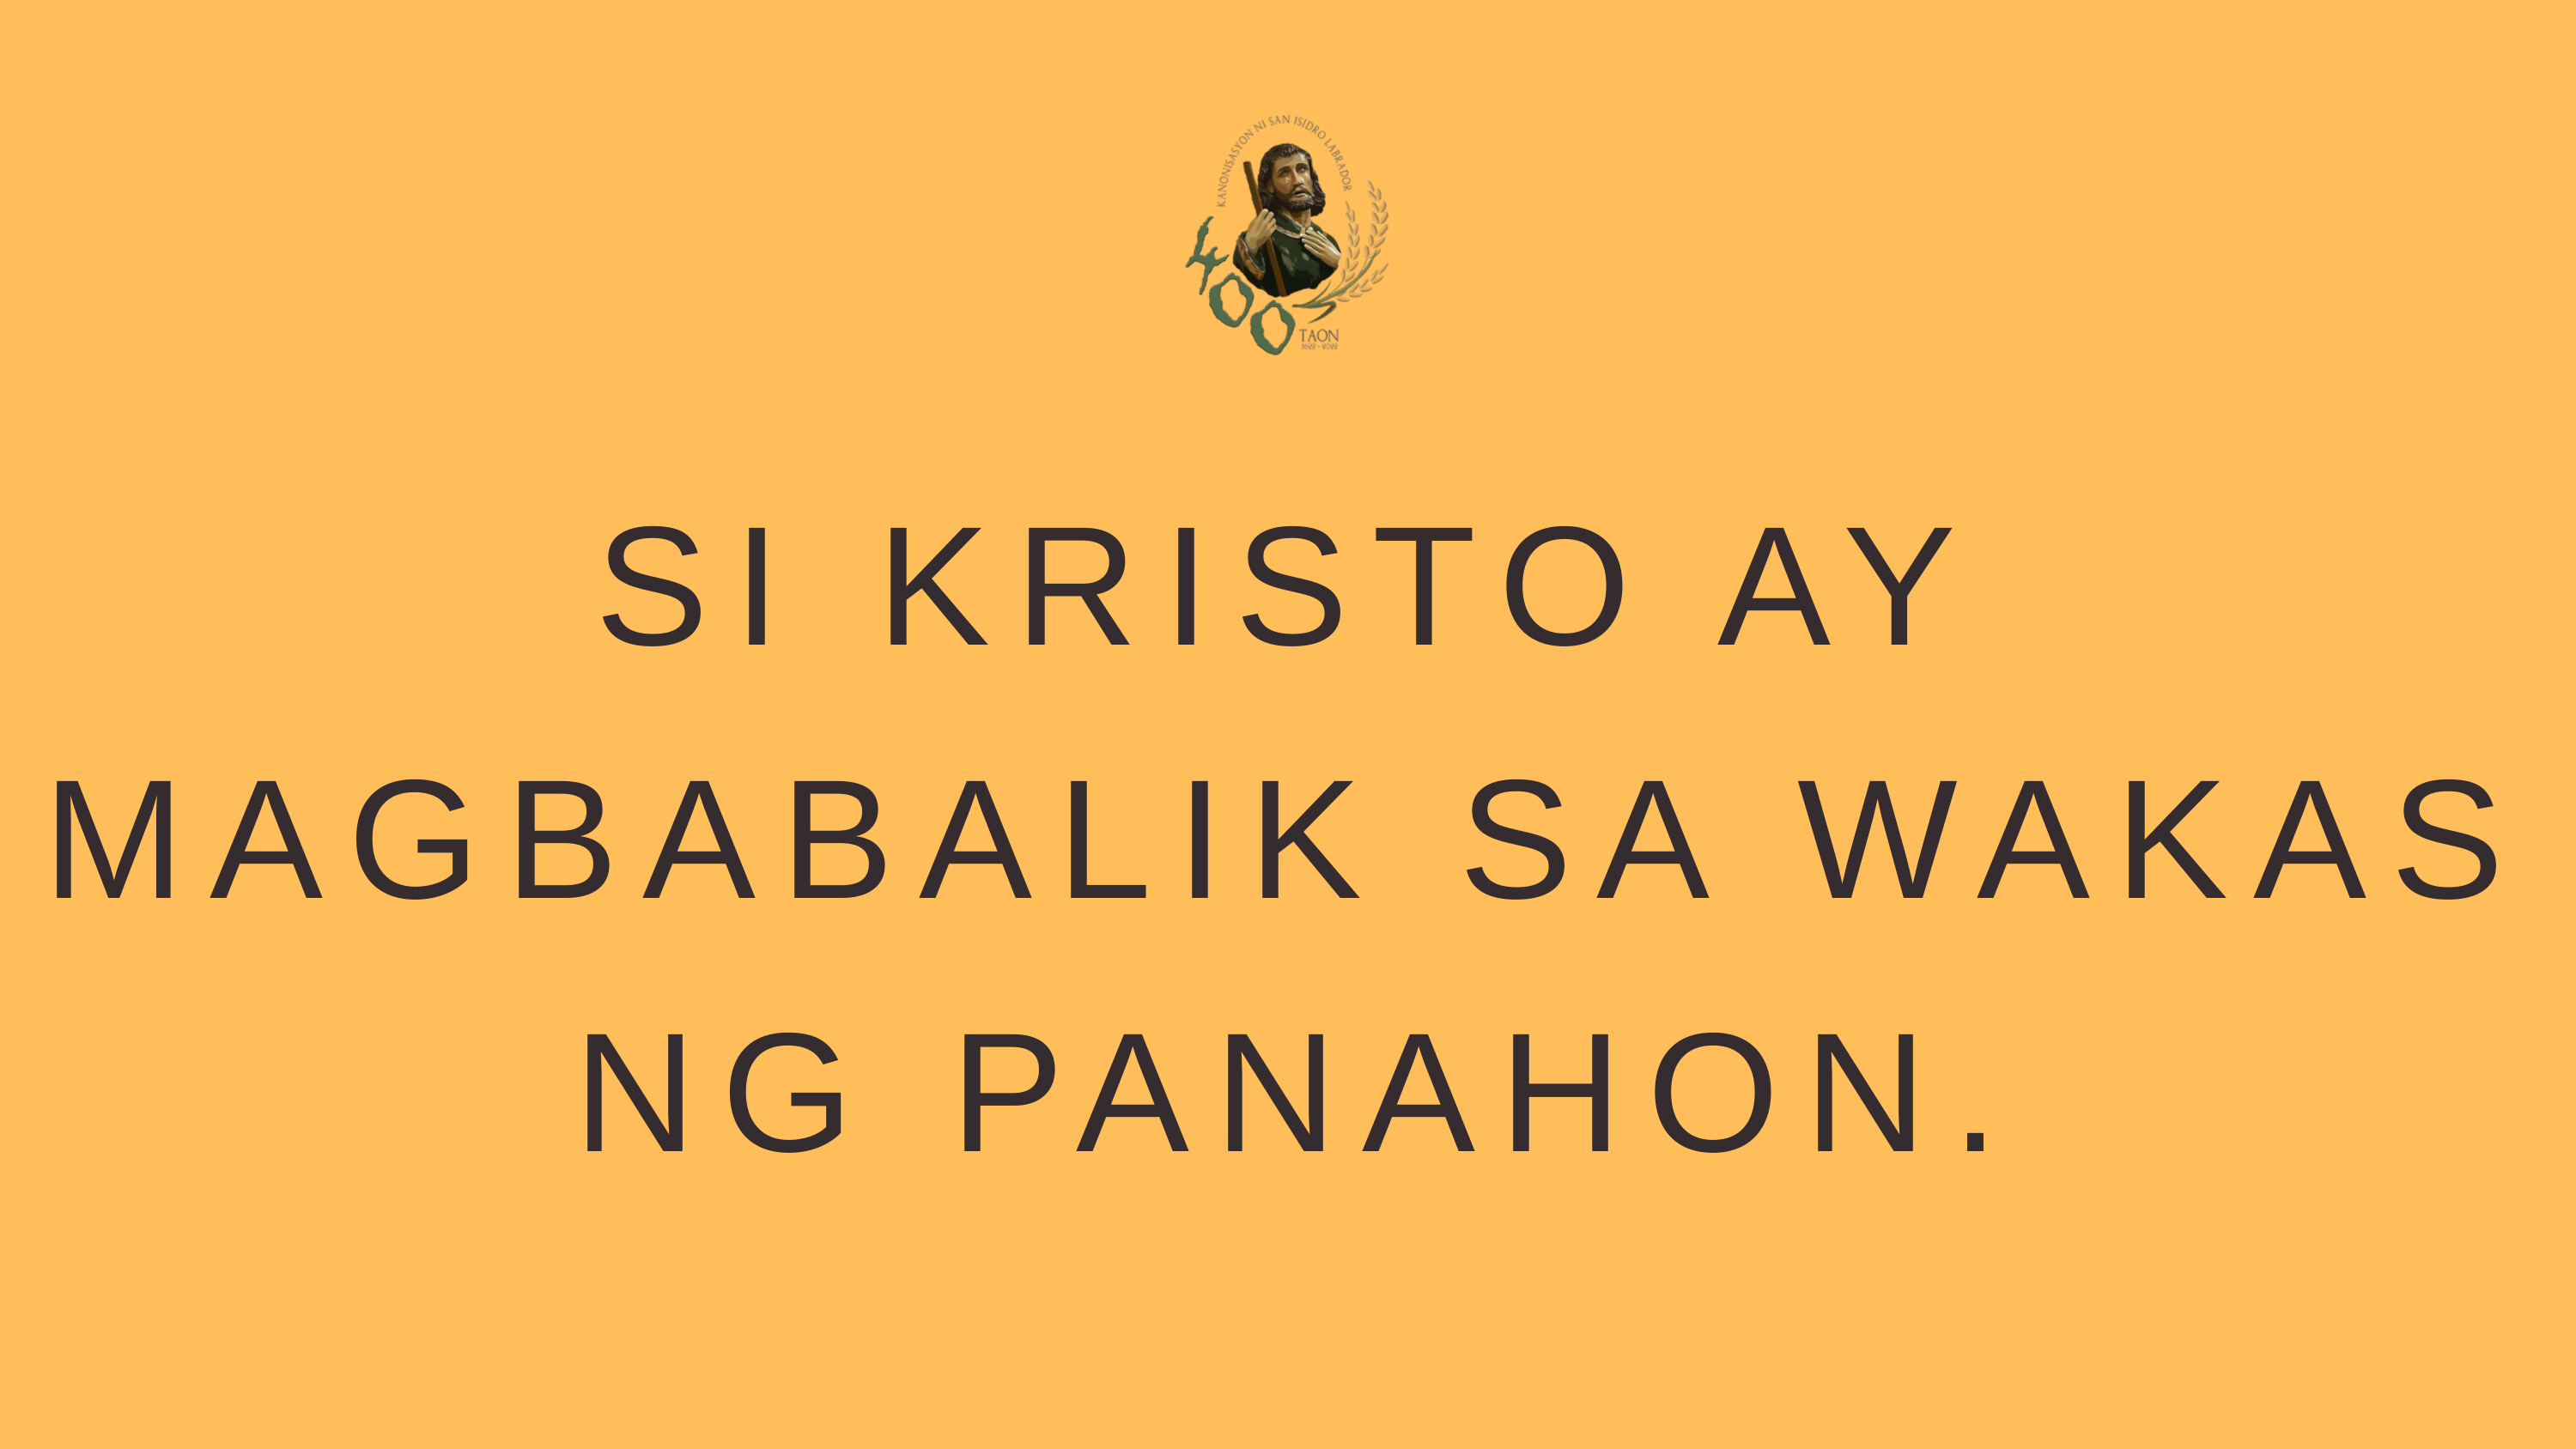

SI KRISTO AY MAGBABALIK SA WAKAS NG PANAHON.